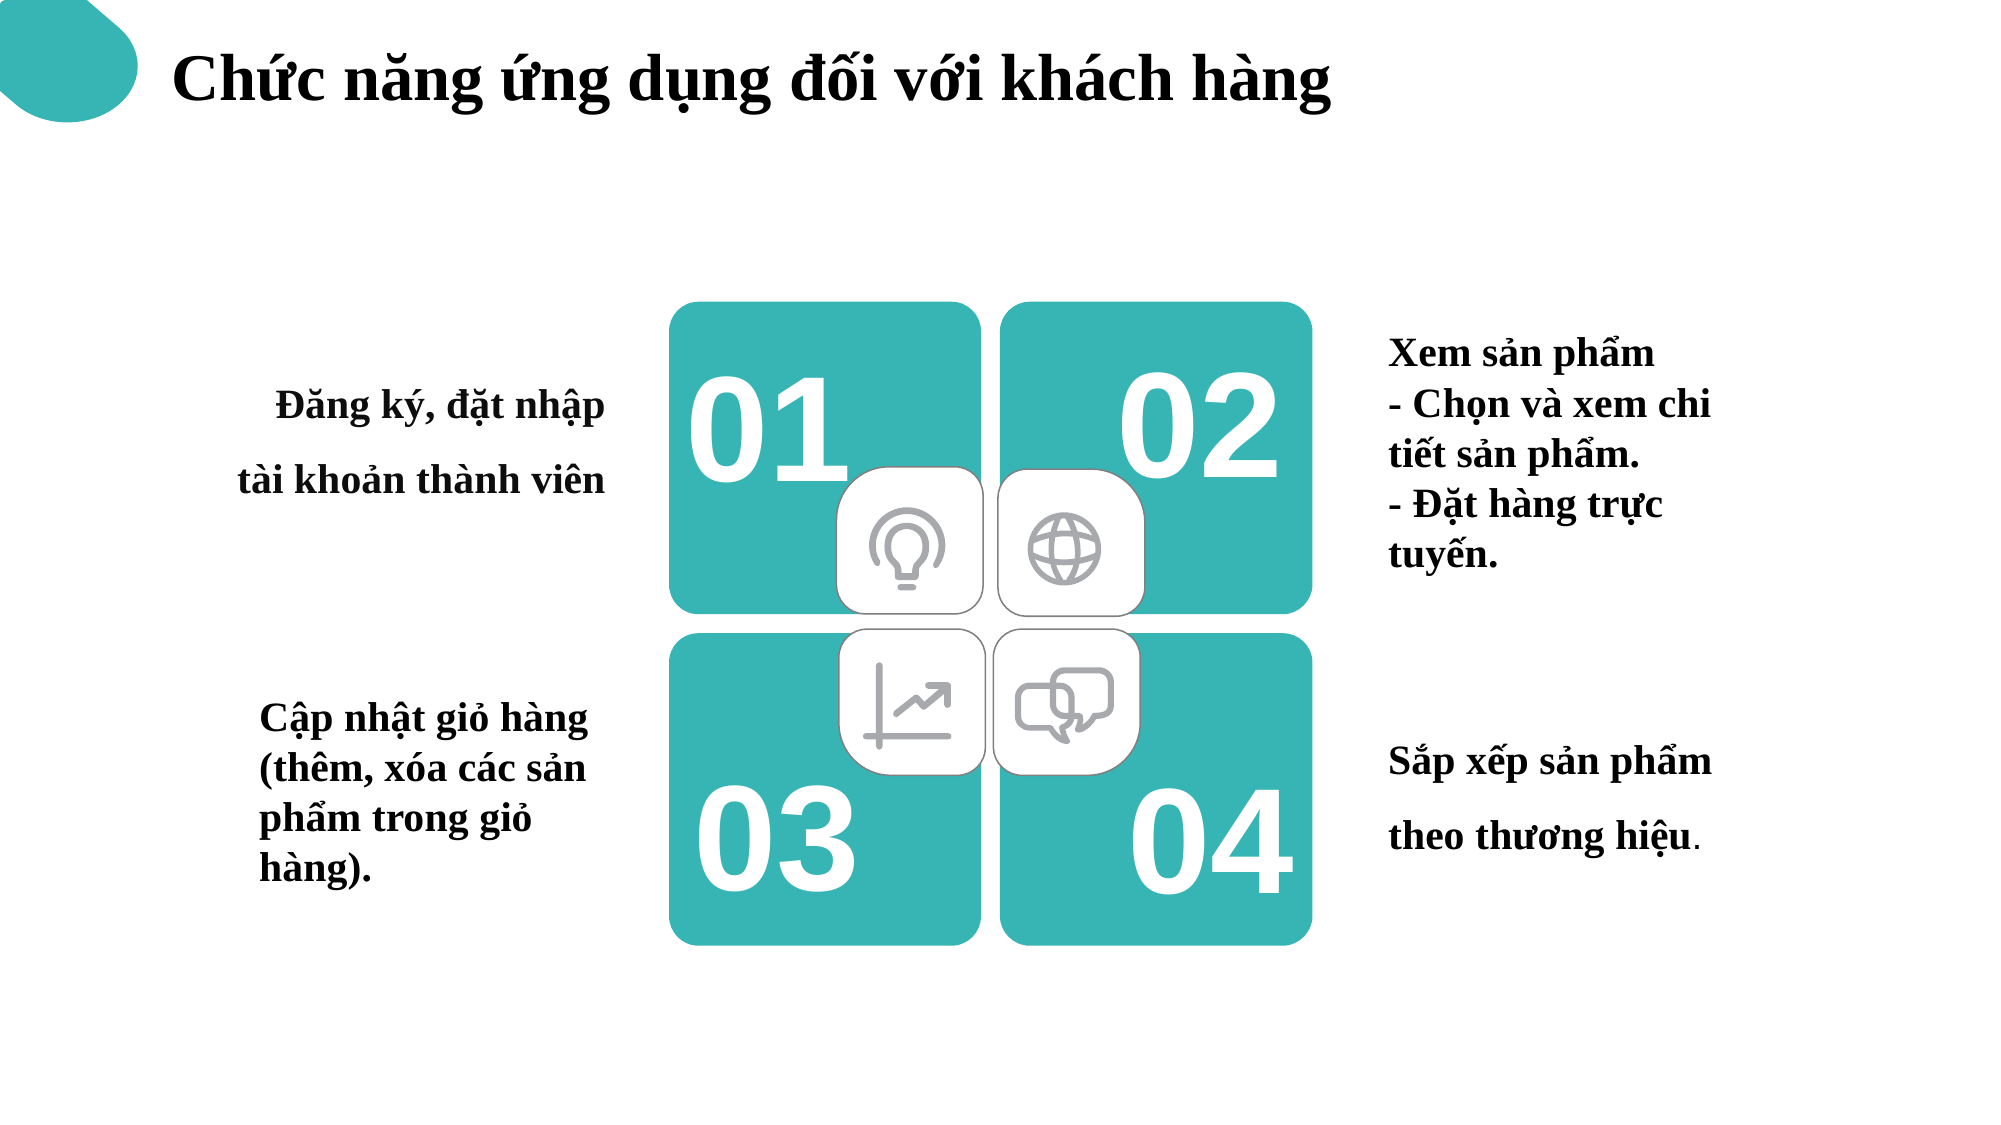

Chức năng ứng dụng đối với khách hàng

Xem sản phẩm
- Chọn và xem chi tiết sản phẩm.
- Đặt hàng trực tuyến.
02
01
Đăng ký, đặt nhập tài khoản thành viên

Cập nhật giỏ hàng (thêm, xóa các sản phẩm trong giỏ hàng).

Sắp xếp sản phẩm theo thương hiệu.
03

04